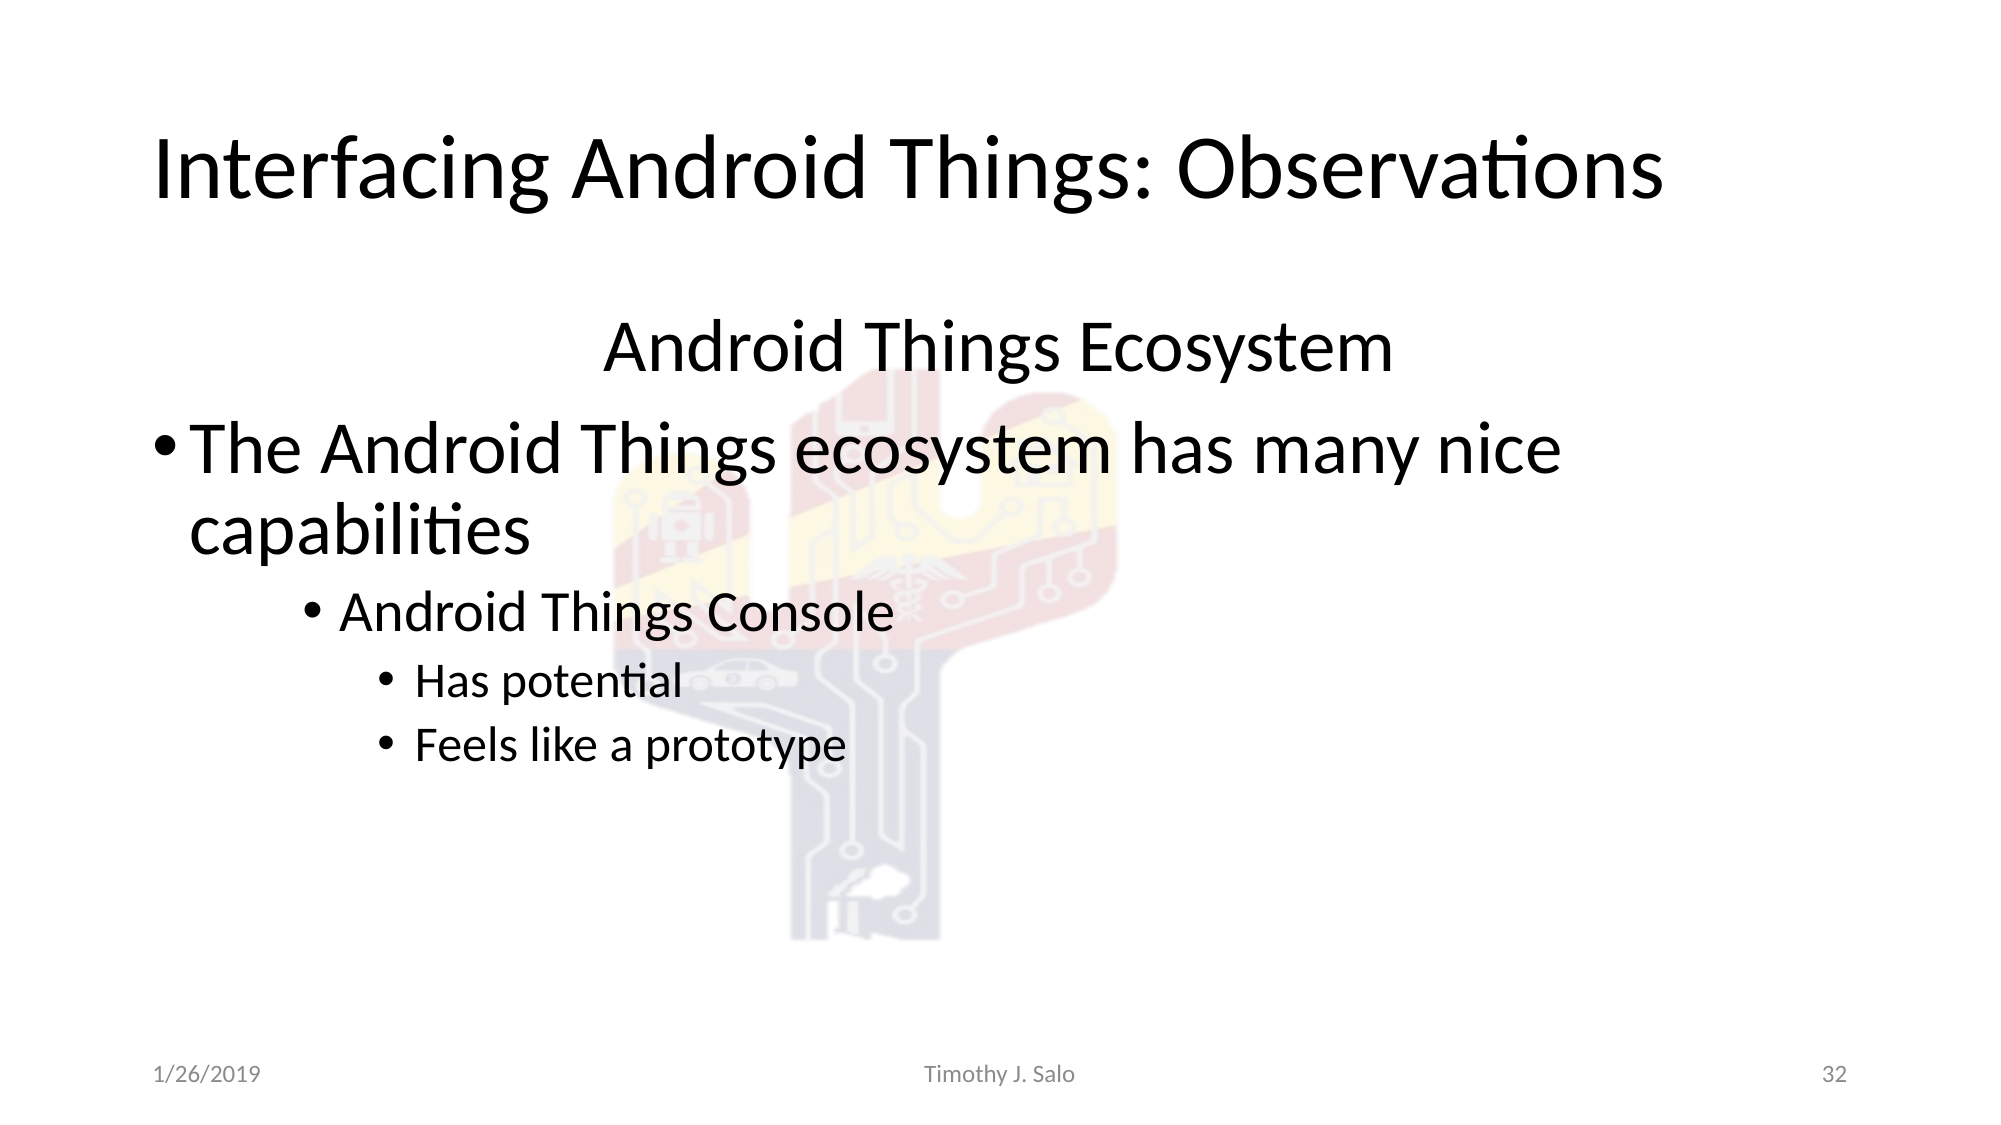

# Interfacing Android Things: Observations
Android Things Ecosystem
The Android Things ecosystem has many nice capabilities
Android Things Console
Has potential
Feels like a prototype
1/26/2019
Timothy J. Salo
32